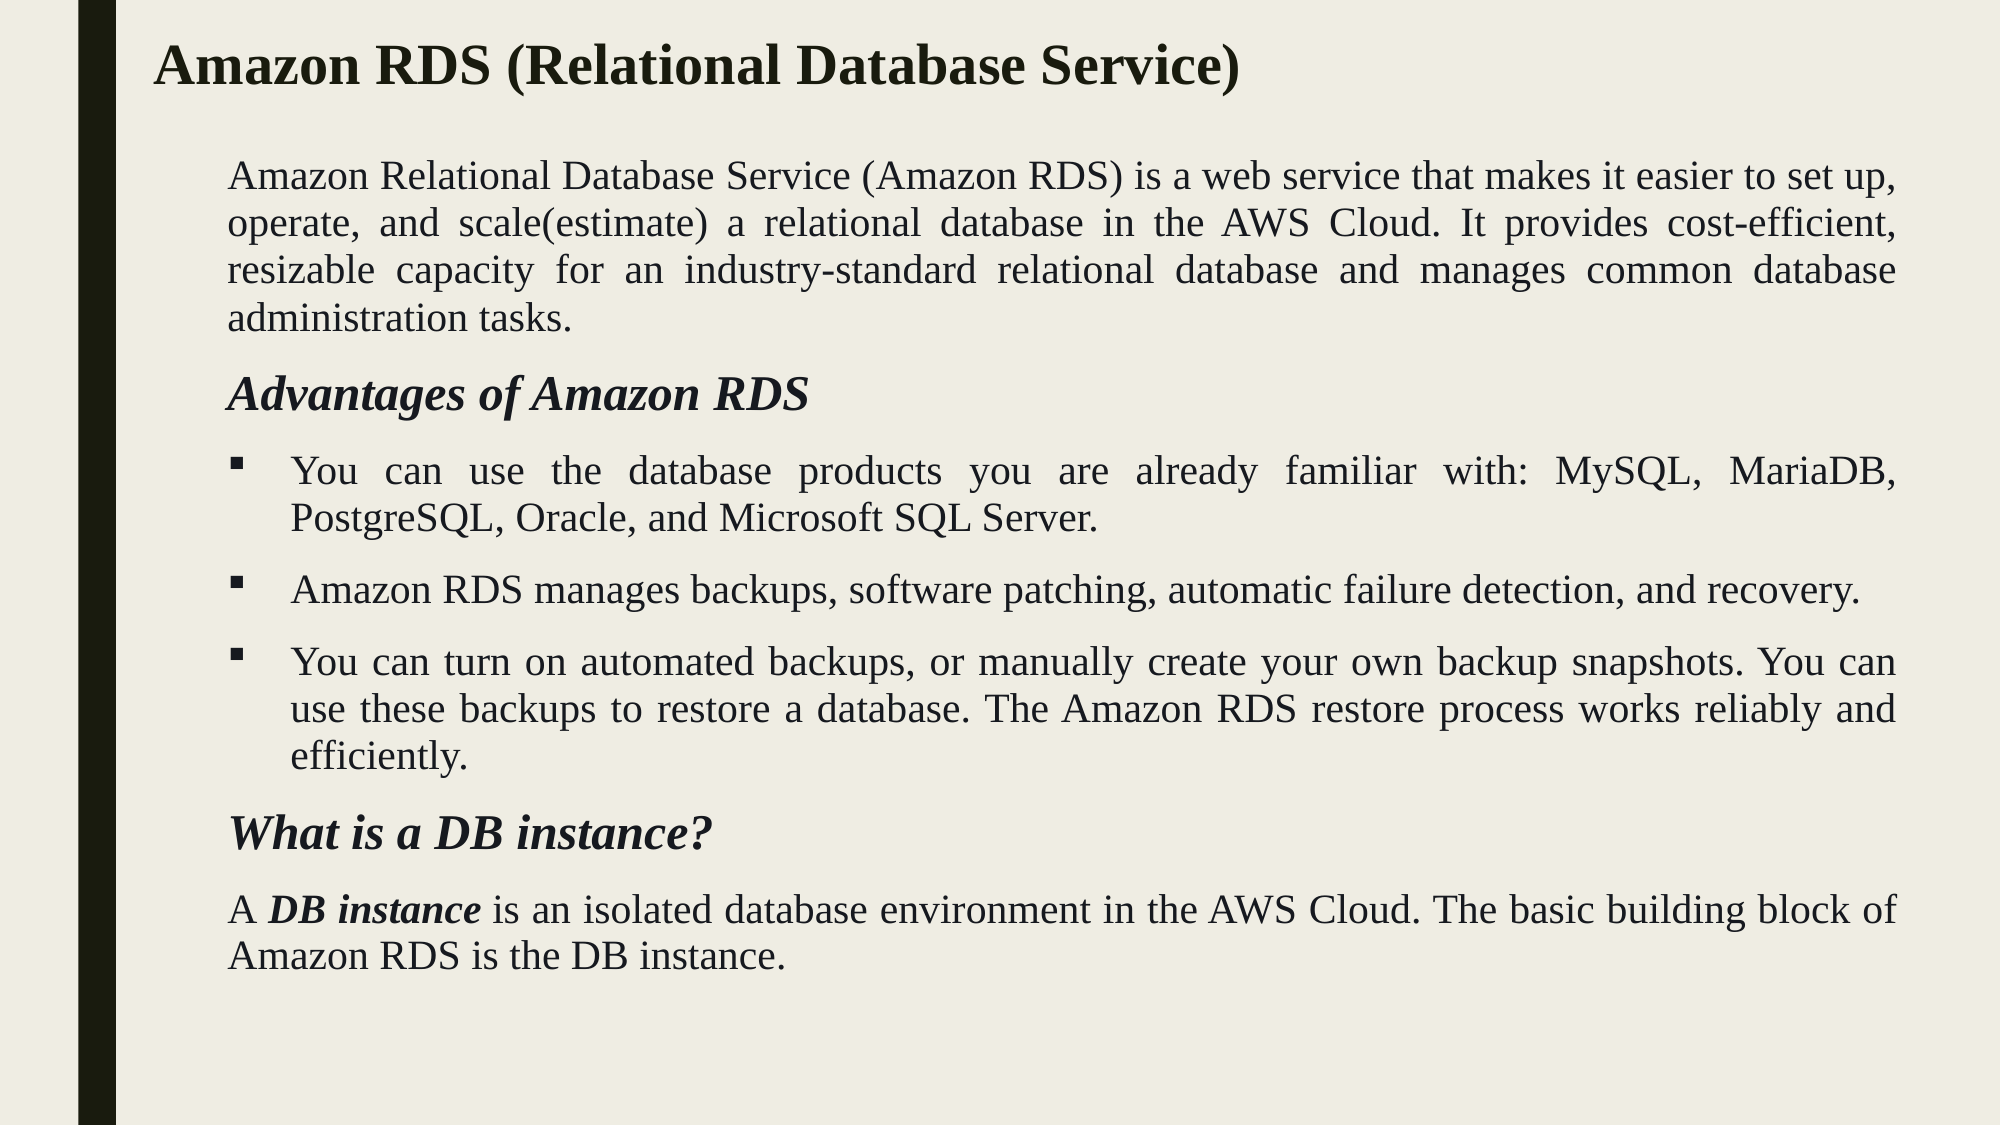

# Amazon RDS (Relational Database Service)
Amazon Relational Database Service (Amazon RDS) is a web service that makes it easier to set up, operate, and scale(estimate) a relational database in the AWS Cloud. It provides cost-efficient, resizable capacity for an industry-standard relational database and manages common database administration tasks.
Advantages of Amazon RDS
You can use the database products you are already familiar with: MySQL, MariaDB, PostgreSQL, Oracle, and Microsoft SQL Server.
Amazon RDS manages backups, software patching, automatic failure detection, and recovery.
You can turn on automated backups, or manually create your own backup snapshots. You can use these backups to restore a database. The Amazon RDS restore process works reliably and efficiently.
What is a DB instance?
A DB instance is an isolated database environment in the AWS Cloud. The basic building block of Amazon RDS is the DB instance.